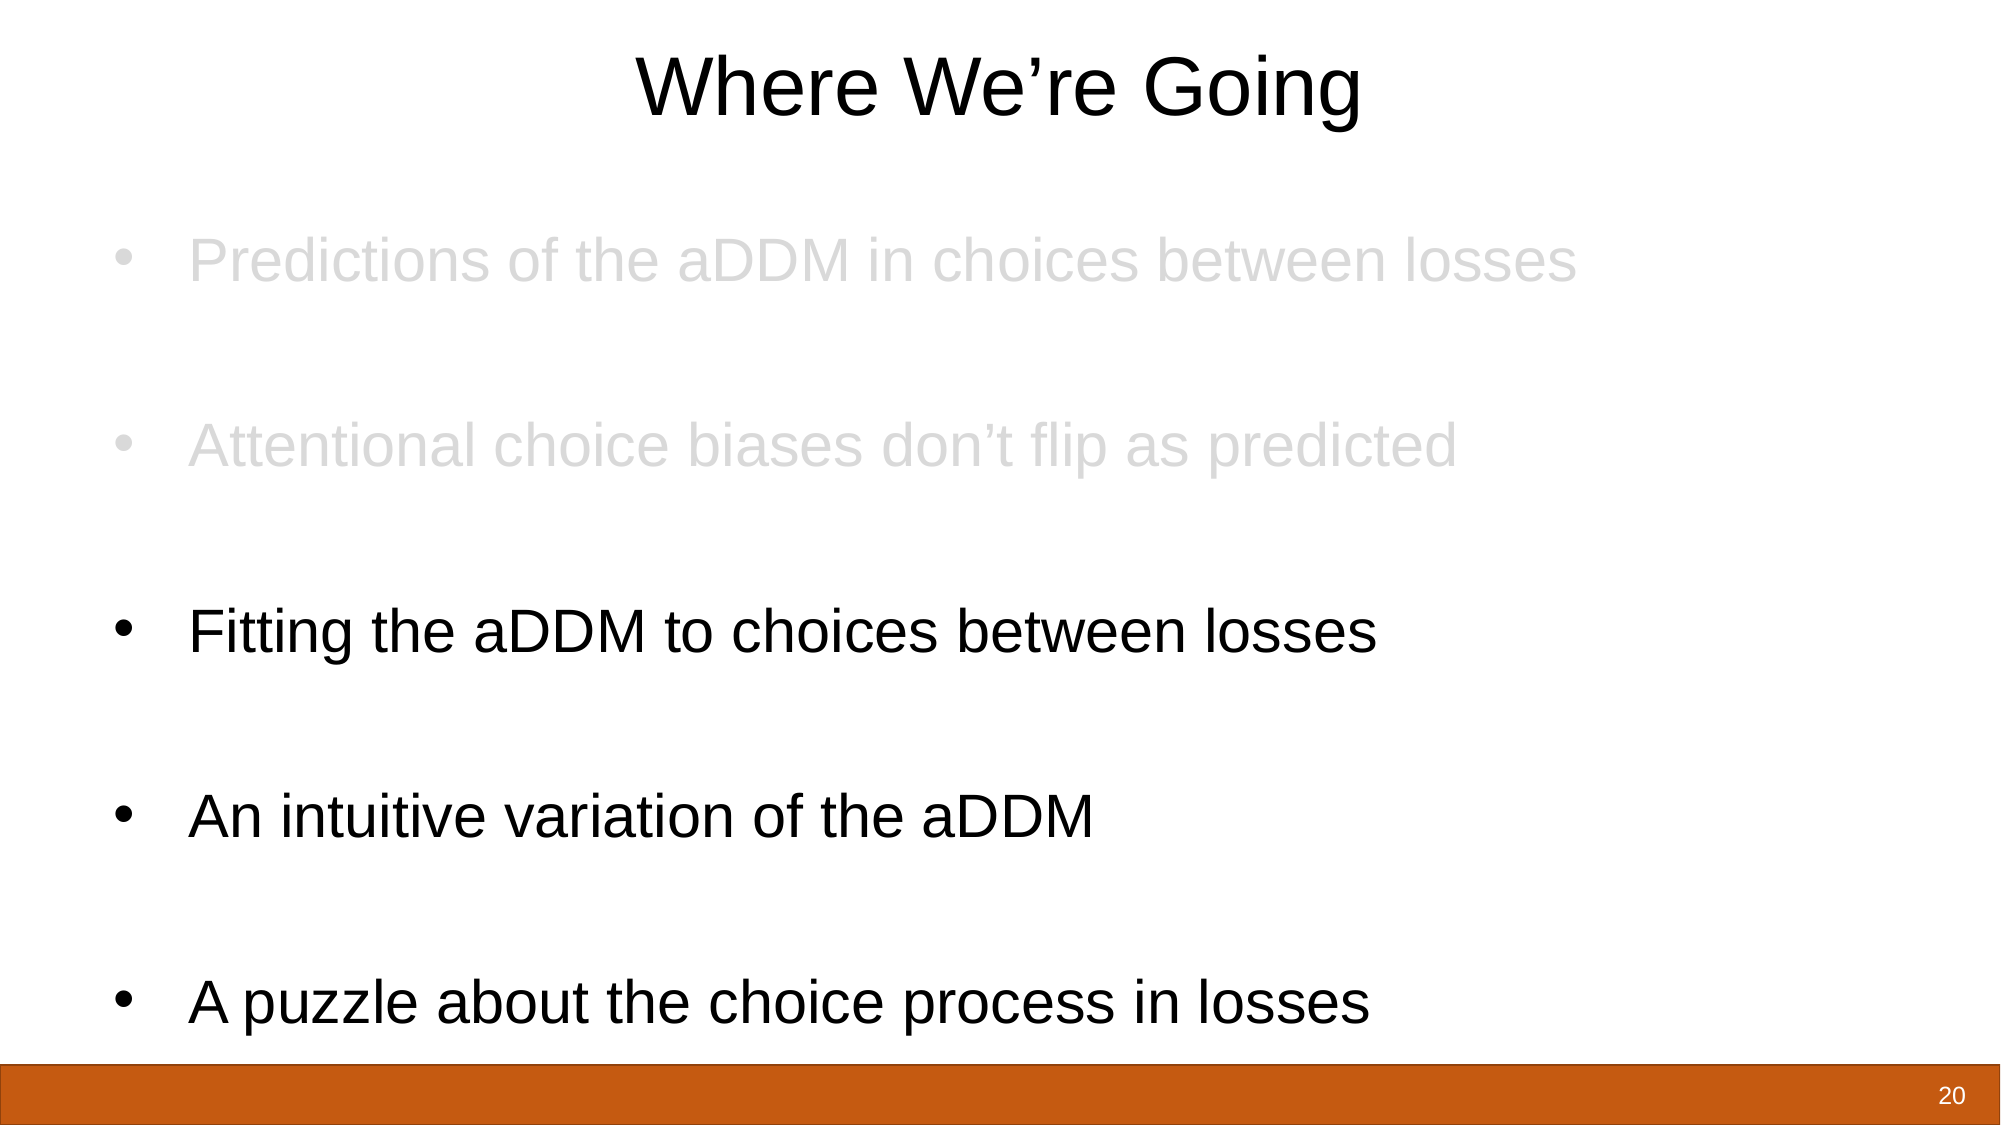

# Where We’re Going
Predictions of the aDDM in choices between losses

Attentional choice biases don’t flip as predicted

Fitting the aDDM to choices between losses

An intuitive variation of the aDDM

A puzzle about the choice process in losses

20